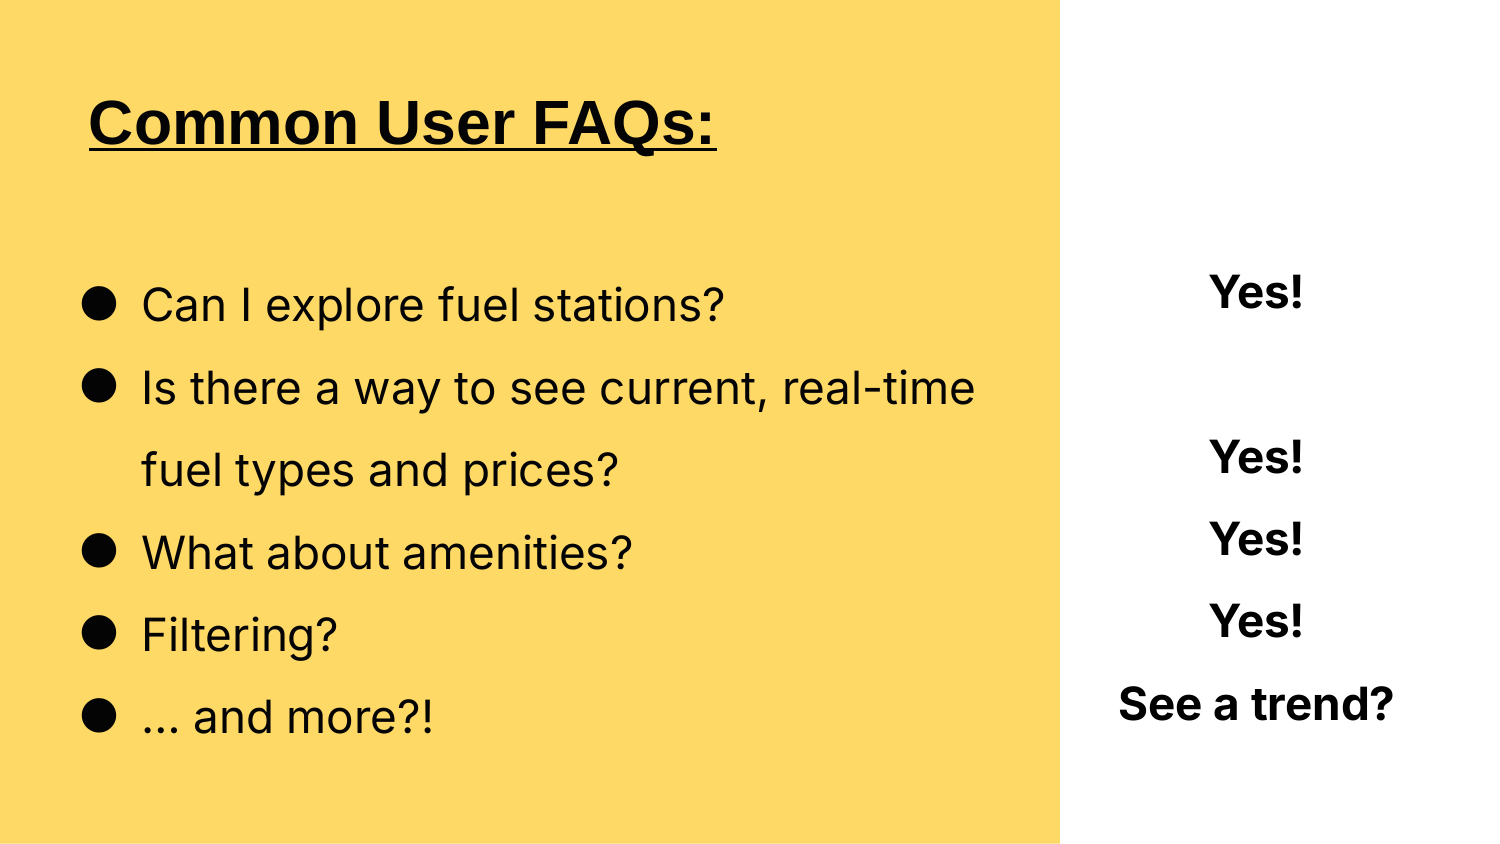

# Common User FAQs:
Can I explore fuel stations?
Is there a way to see current, real-time fuel types and prices?
What about amenities?
Filtering?
… and more?!
Yes!

Yes!
Yes!
Yes!
See a trend?